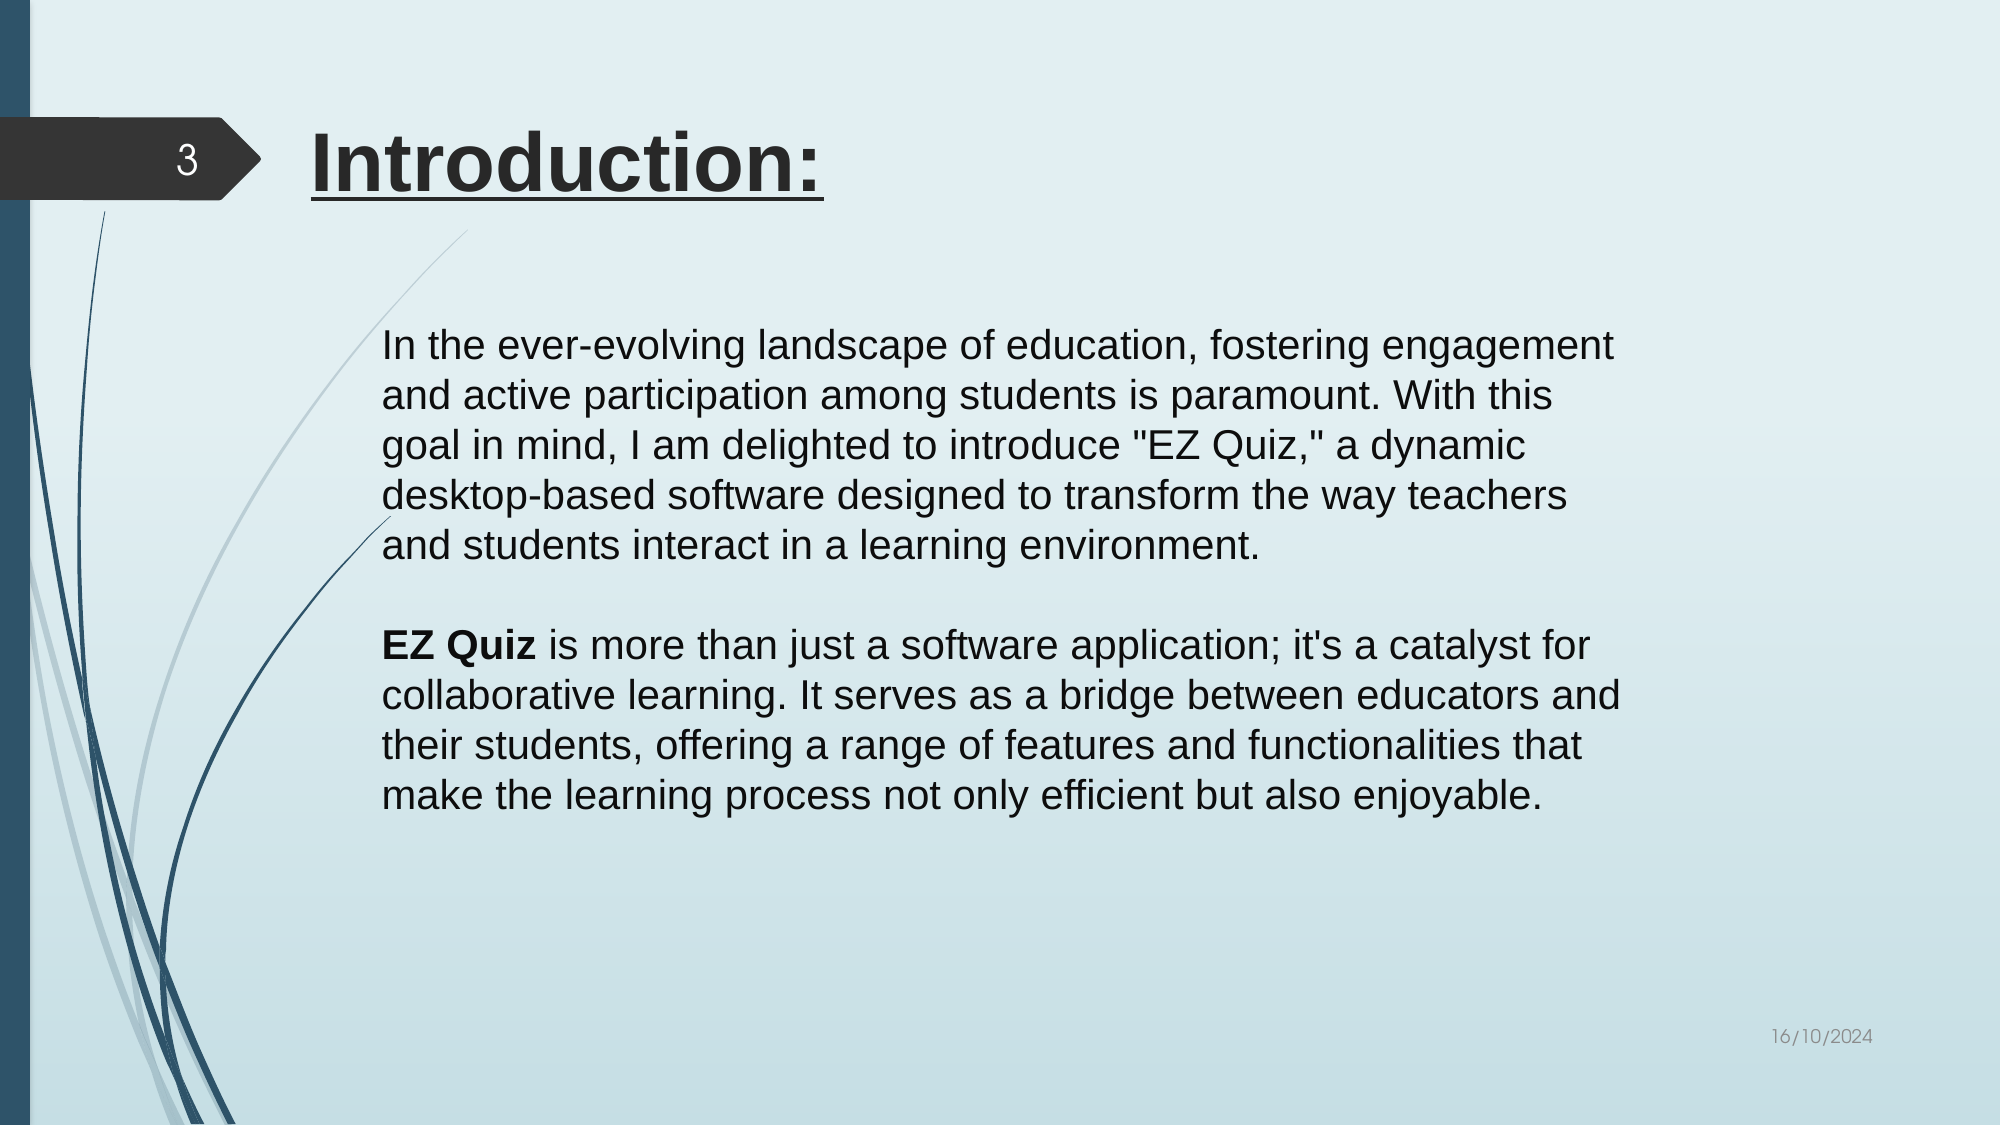

Introduction:
3
In the ever-evolving landscape of education, fostering engagement and active participation among students is paramount. With this goal in mind, I am delighted to introduce "EZ Quiz," a dynamic desktop-based software designed to transform the way teachers and students interact in a learning environment.

EZ Quiz is more than just a software application; it's a catalyst for collaborative learning. It serves as a bridge between educators and their students, offering a range of features and functionalities that make the learning process not only efficient but also enjoyable.
16/10/2024